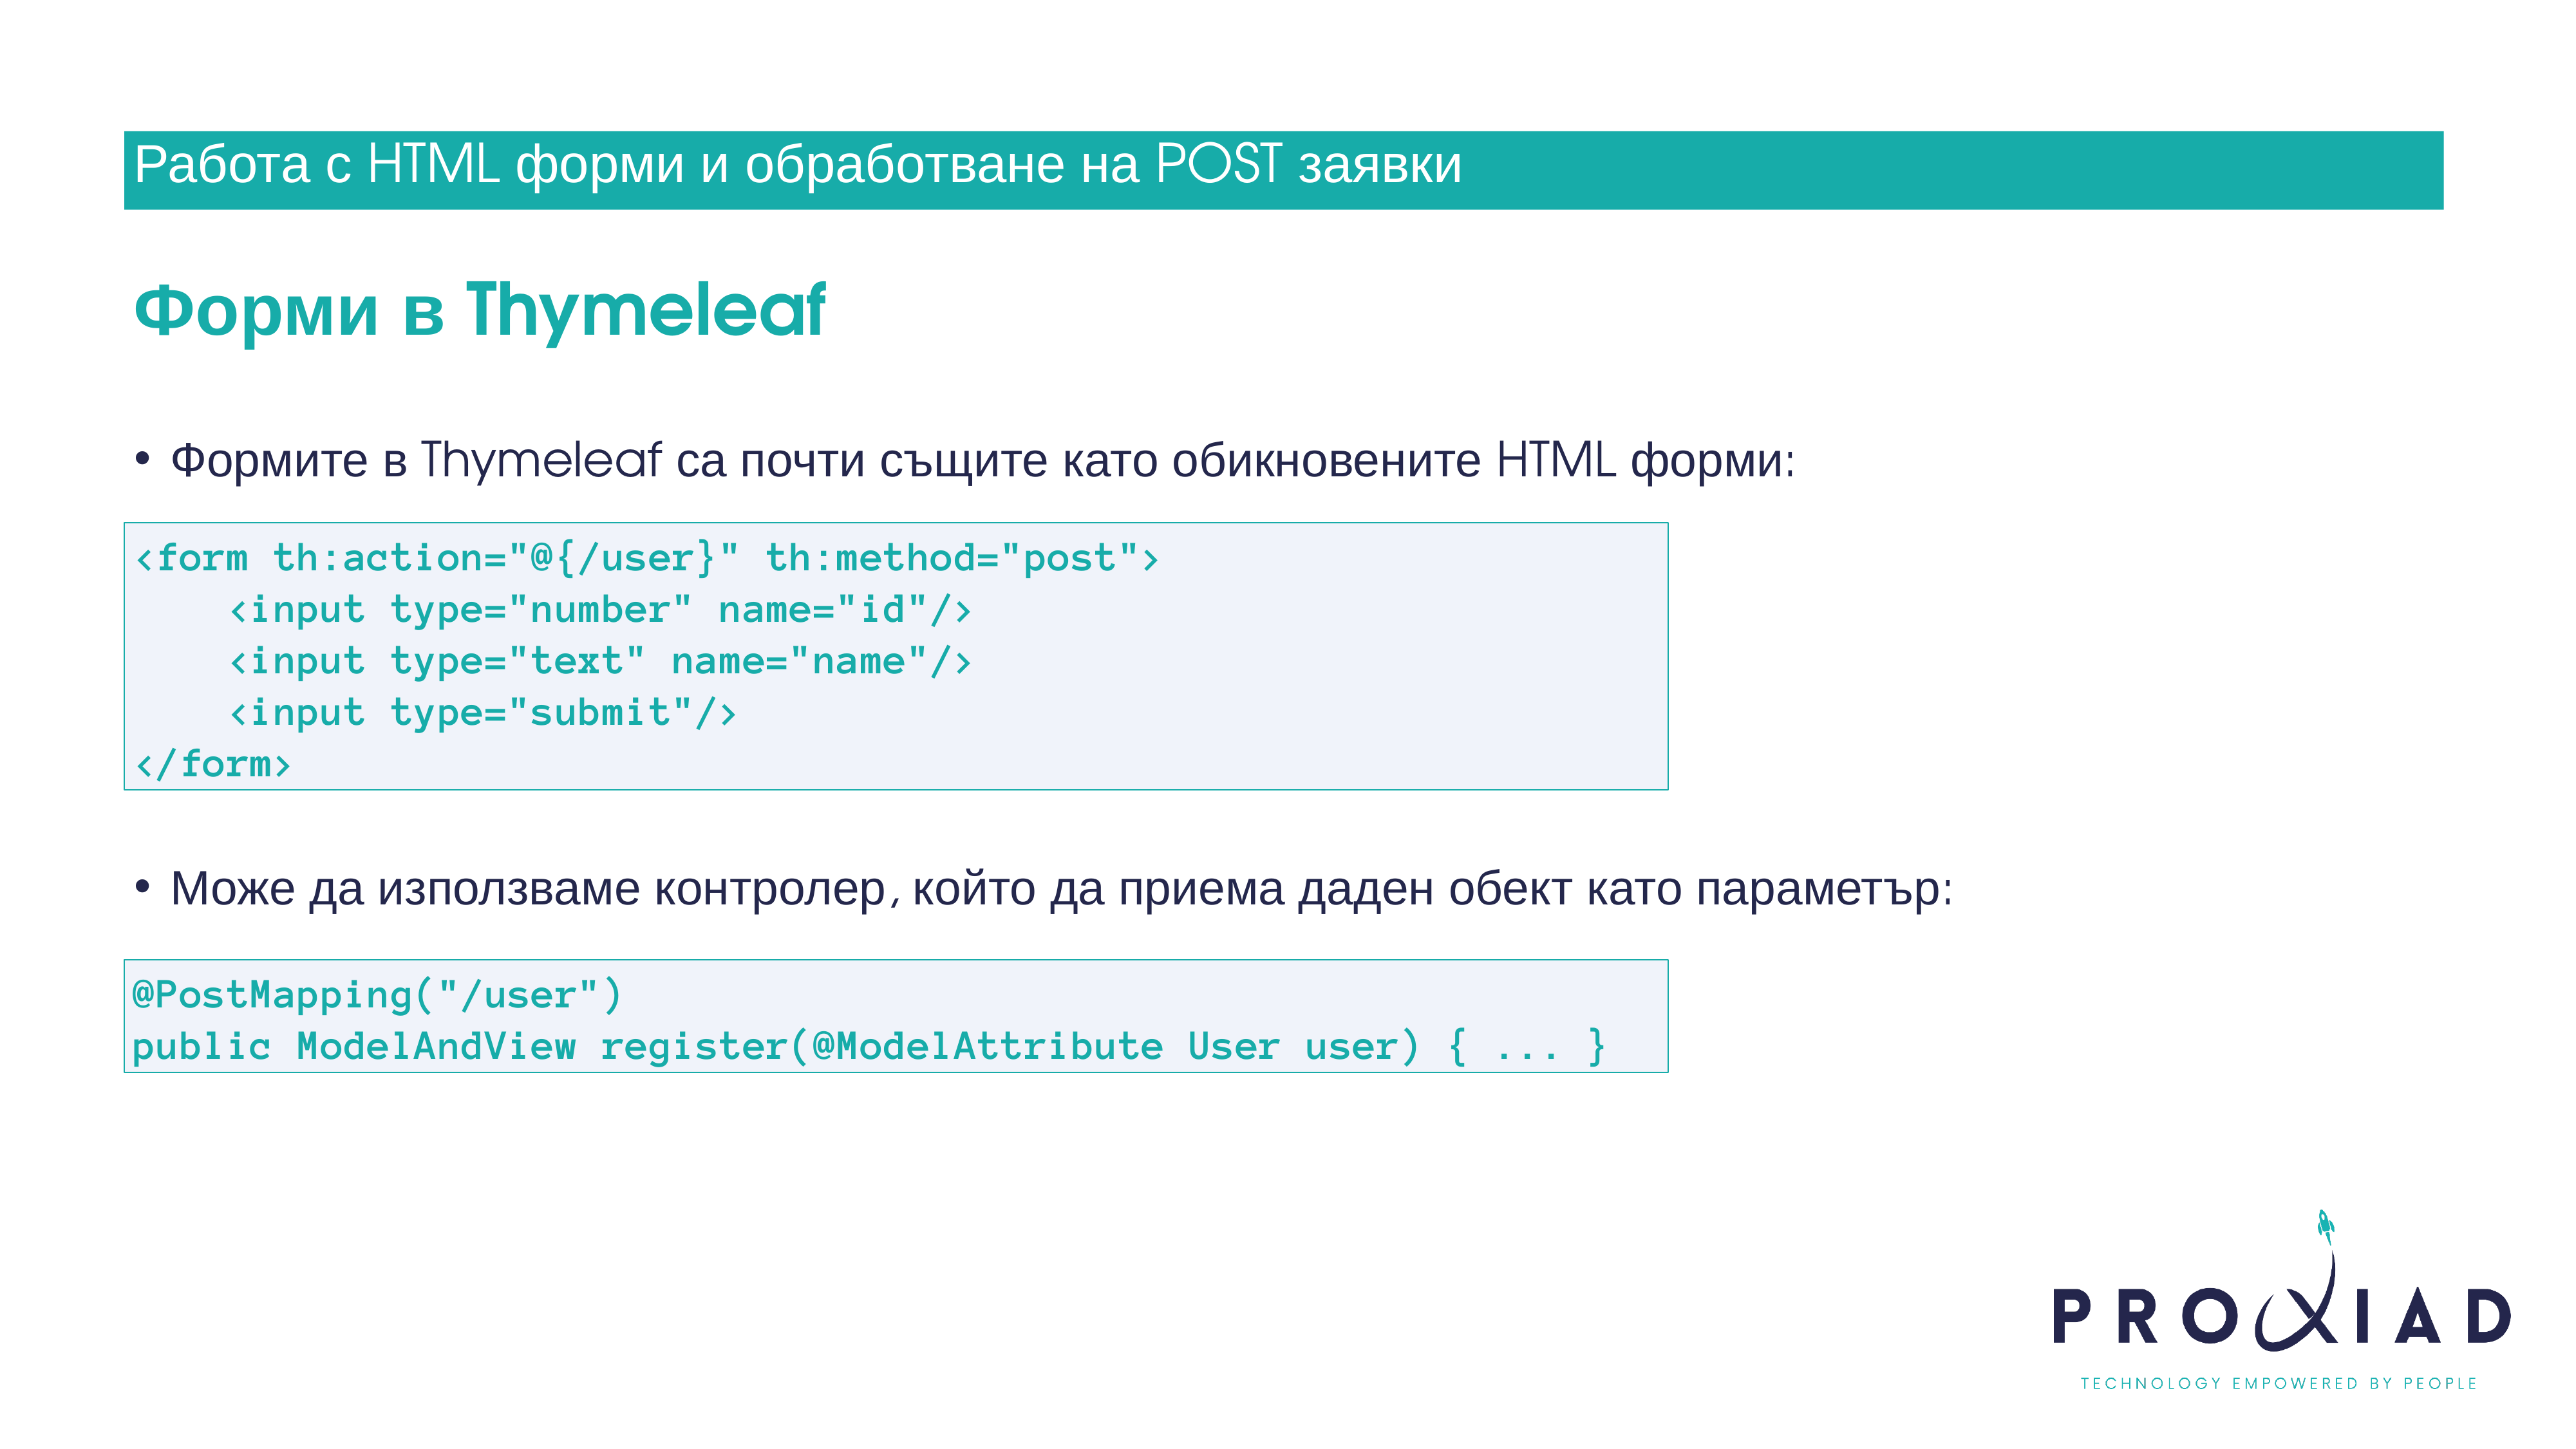

Работа с HTML форми и обработване на POST заявки
Форми в Thymeleaf
Формите в Thymeleaf са почти същите като обикновените HTML форми:

Може да използваме контролер, който да приема даден обект като параметър:
<form th:action="@{/user}" th:method="post">
    <input type="number" name="id"/>
    <input type="text" name="name"/>
    <input type="submit"/>
</form>
@PostMapping("/user")
public ModelAndView register(@ModelAttribute User user) { ... }